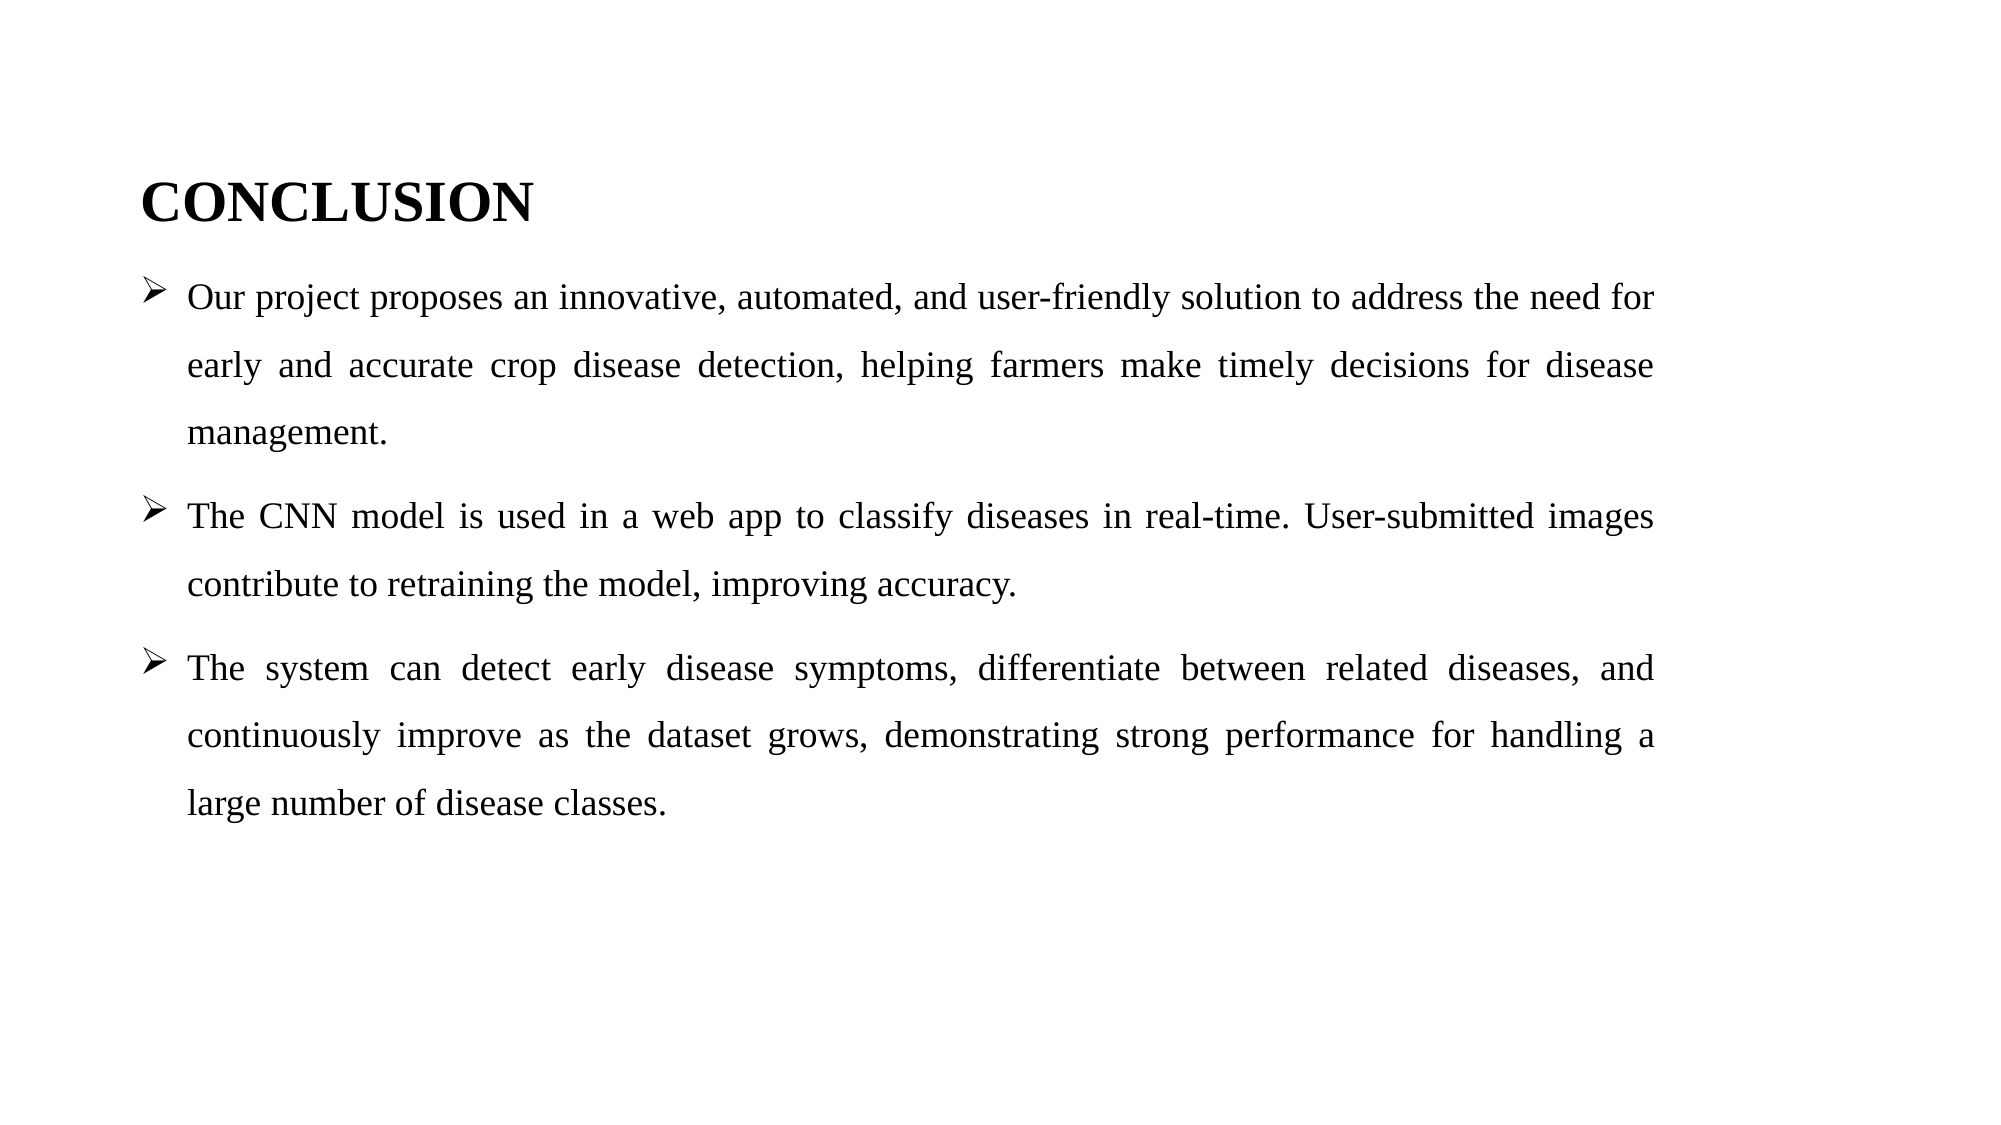

CONCLUSION
Our project proposes an innovative, automated, and user-friendly solution to address the need for early and accurate crop disease detection, helping farmers make timely decisions for disease management.
The CNN model is used in a web app to classify diseases in real-time. User-submitted images contribute to retraining the model, improving accuracy.
The system can detect early disease symptoms, differentiate between related diseases, and continuously improve as the dataset grows, demonstrating strong performance for handling a large number of disease classes.